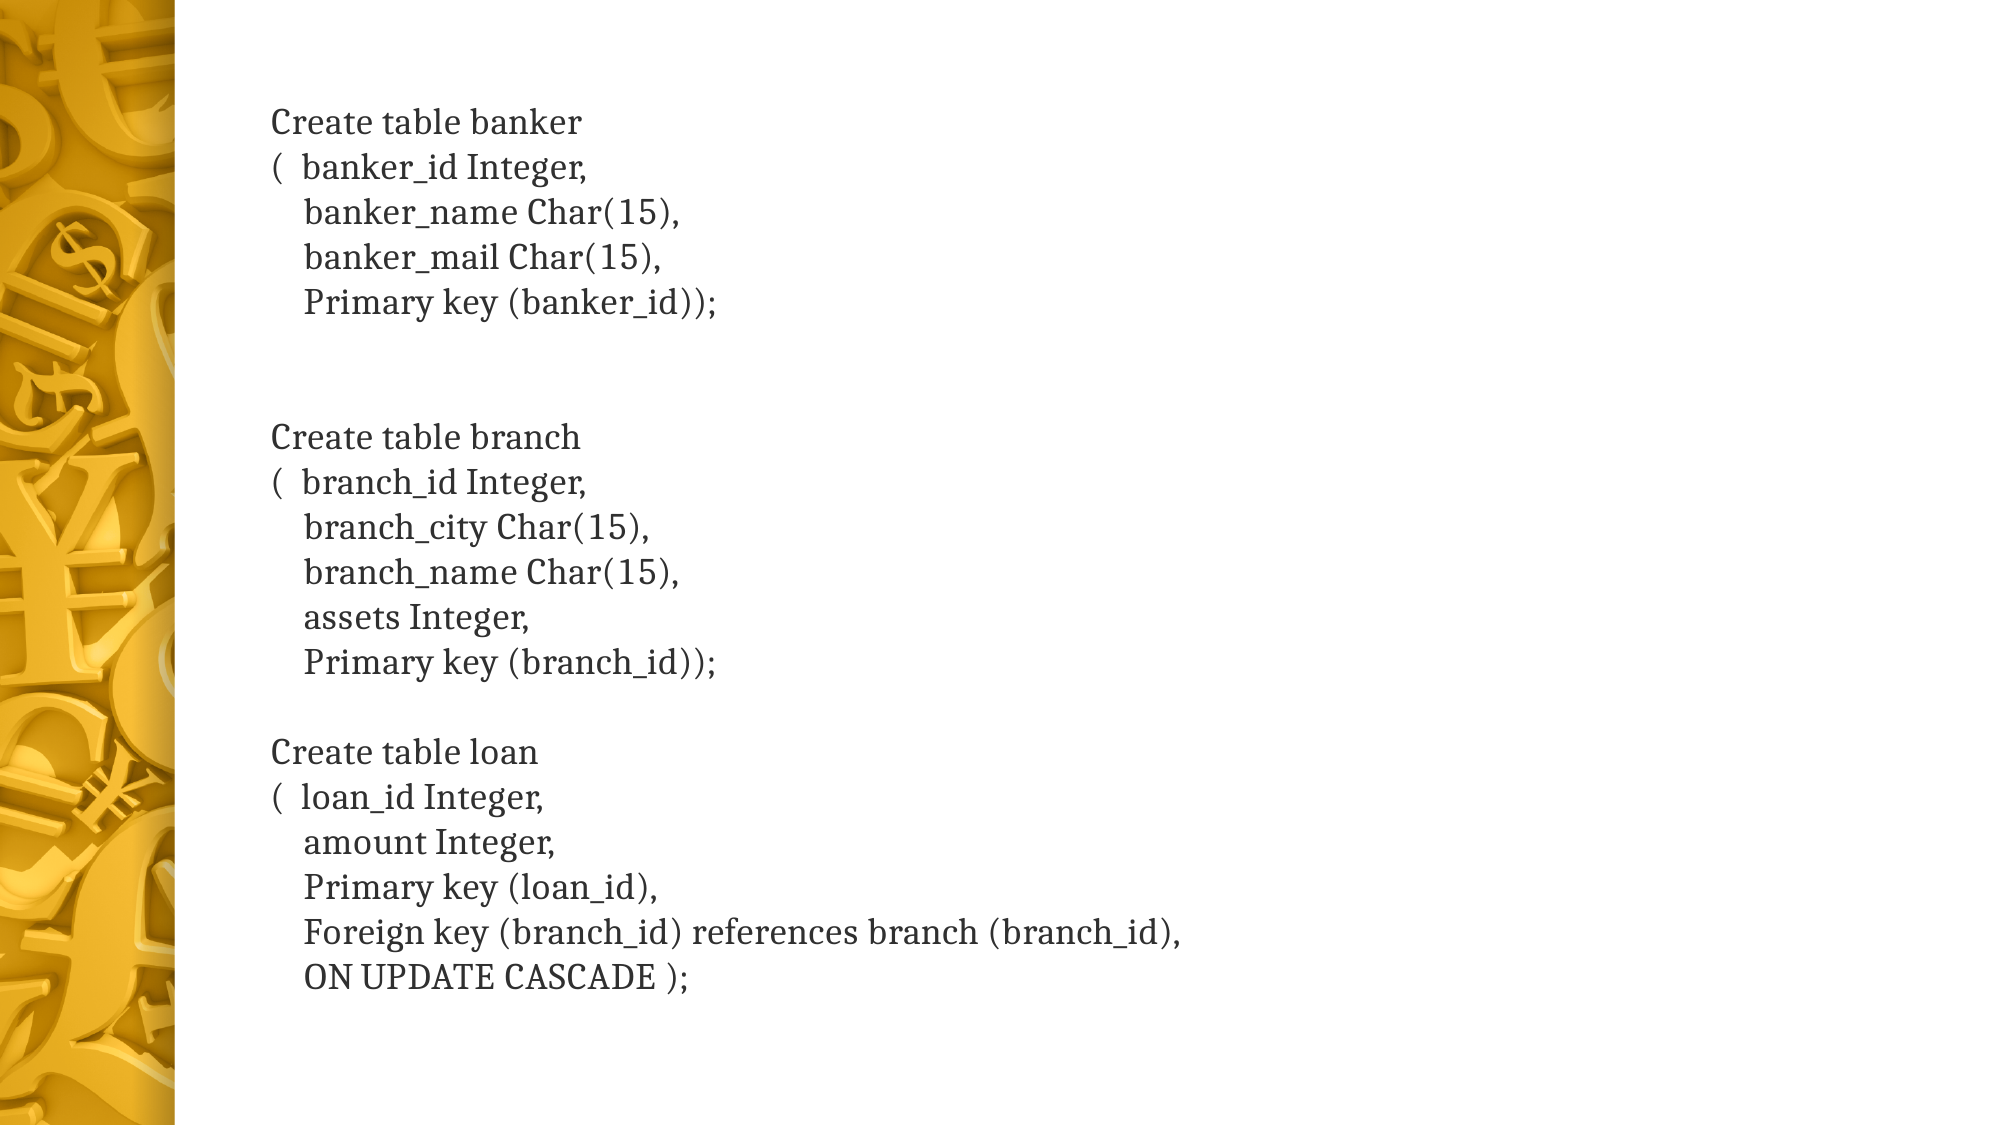

Create table banker
(  banker_id Integer,
    banker_name Char(15),
    banker_mail Char(15),
    Primary key (banker_id));

Create table branch
(  branch_id Integer,
    branch_city Char(15),
    branch_name Char(15),
    assets Integer,
    Primary key (branch_id));

Create table loan
(  loan_id Integer,
    amount Integer,
    Primary key (loan_id),
    Foreign key (branch_id) references branch (branch_id),
    ON UPDATE CASCADE );